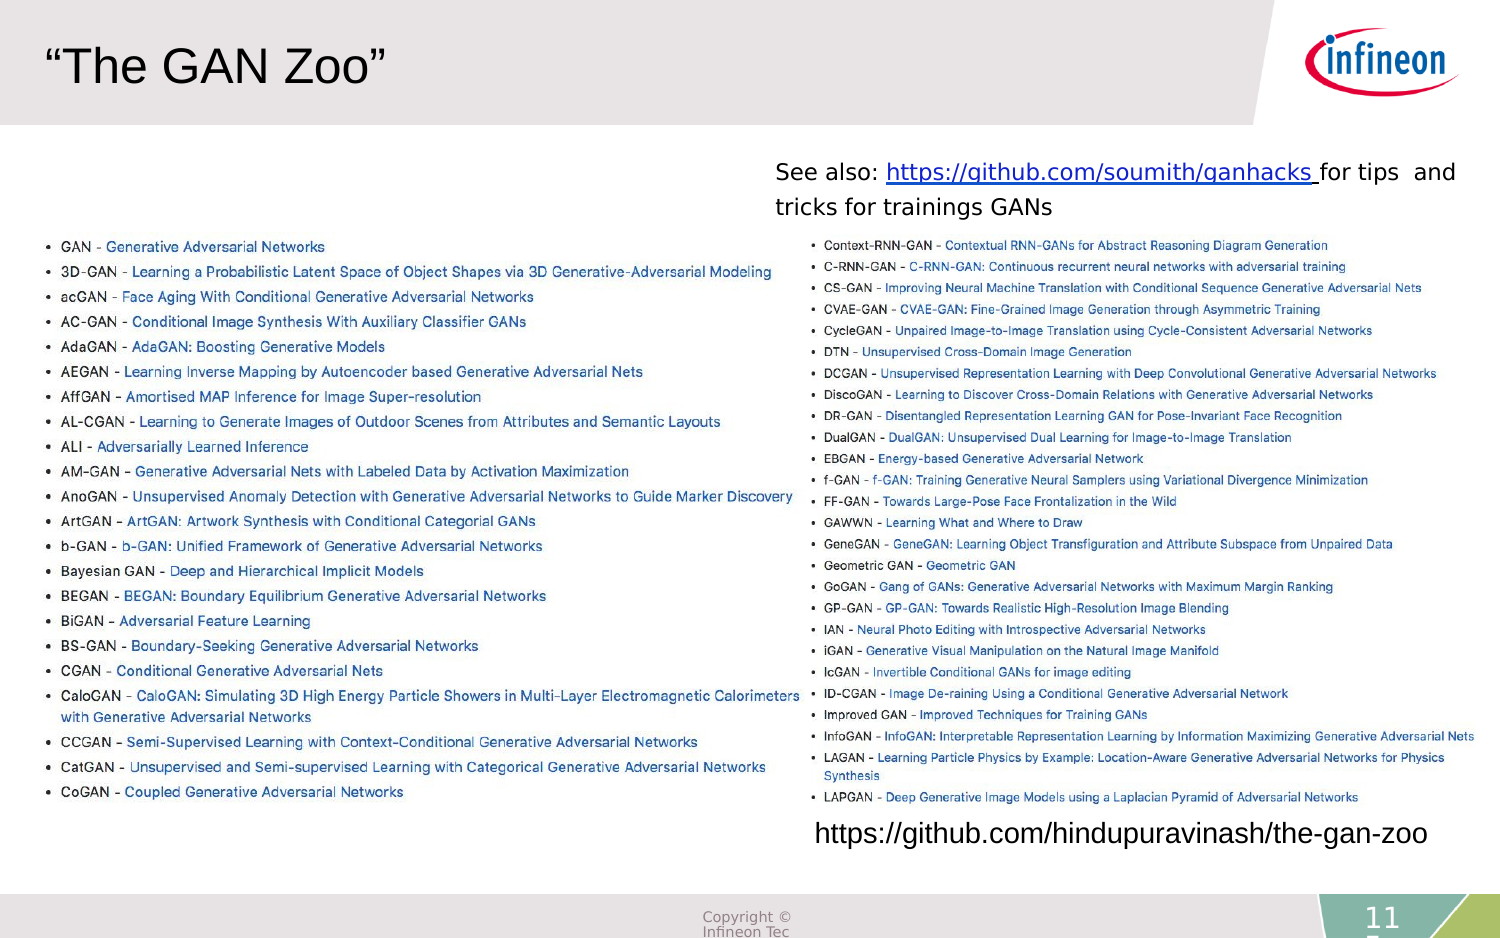

“The GAN Zoo”
See also: https://github.com/soumith/ganhacks for tips  and tricks for trainings GANs

https://github.com/hindupuravinash/the-gan-zoo
12
9
Copyright © Infineon Technologies AG 2018. All rights reserved.
115